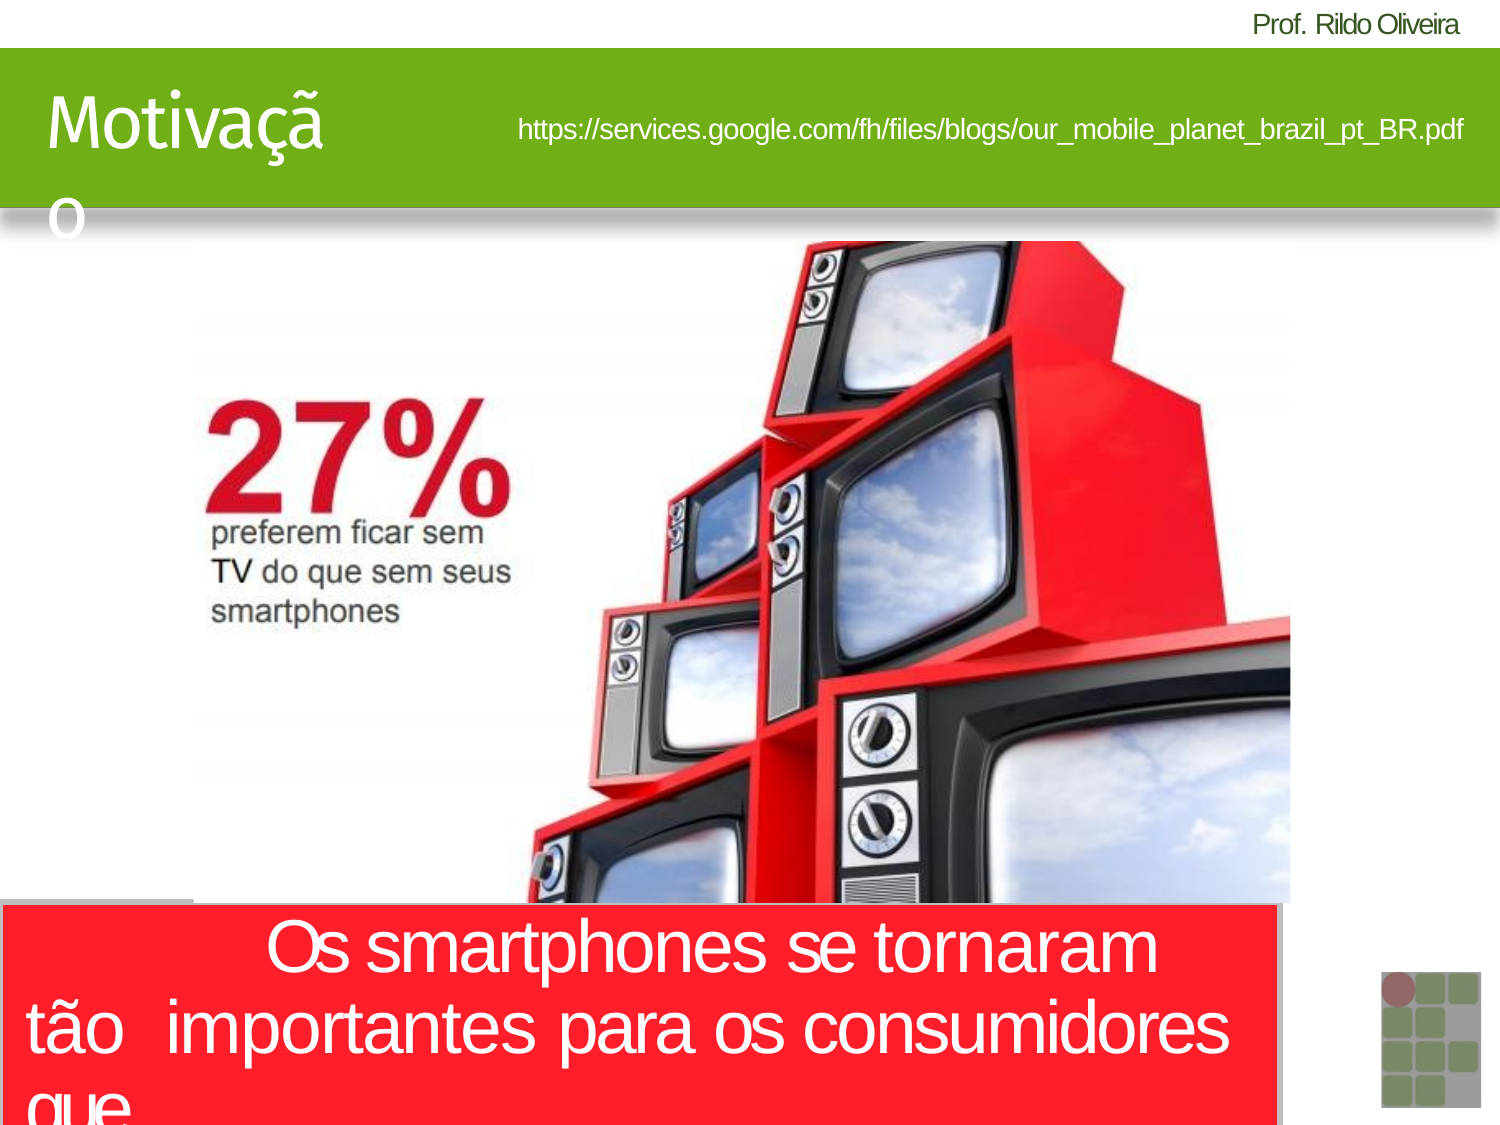

# Motivação
https://services.google.com/fh/files/blogs/our_mobile_planet_brazil_pt_BR.pdf

Os smartphones se tornaram tão  importantes para os consumidores que…